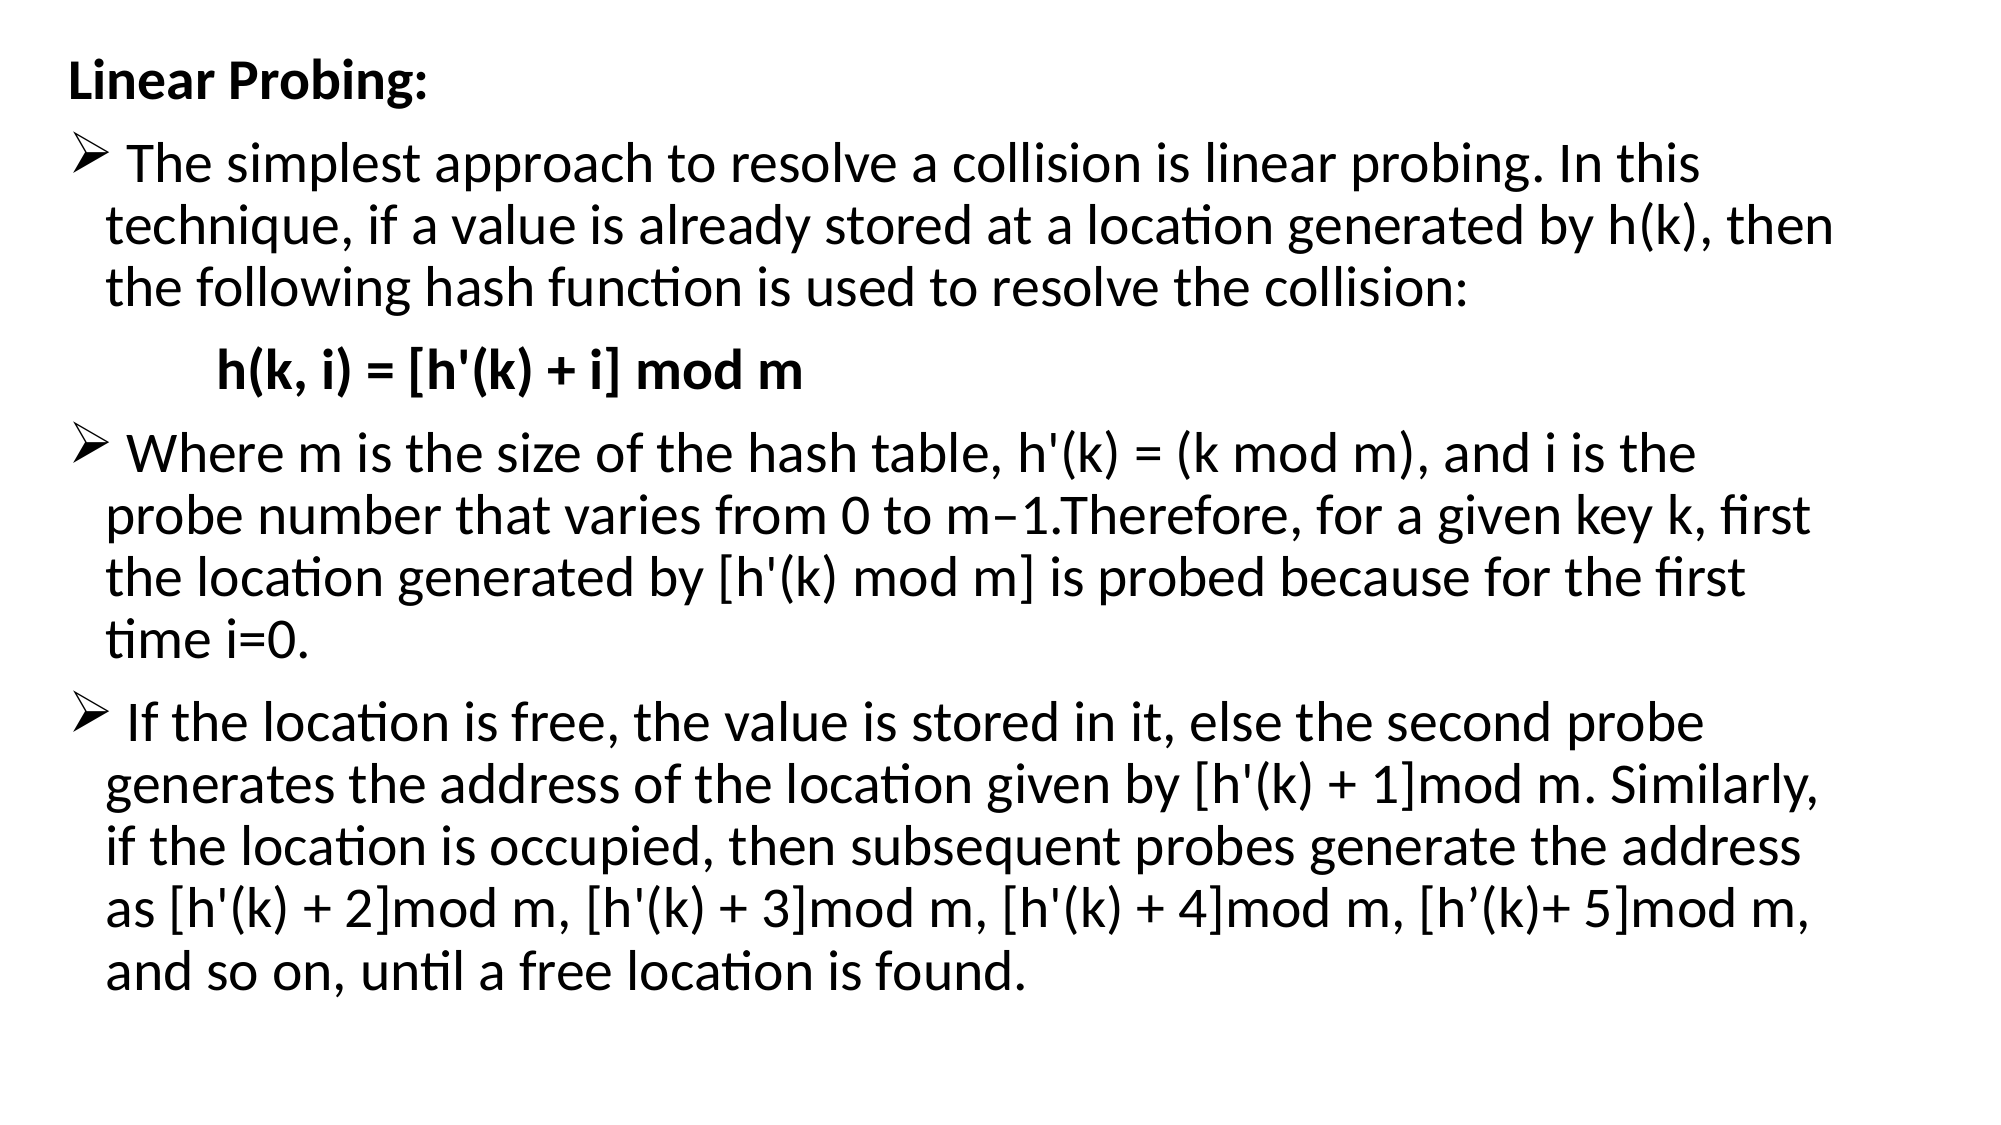

Linear Probing:
 The simplest approach to resolve a collision is linear probing. In this technique, if a value is already stored at a location generated by h(k), then the following hash function is used to resolve the collision:
			h(k, i) = [h'(k) + i] mod m
 Where m is the size of the hash table, h'(k) = (k mod m), and i is the probe number that varies from 0 to m–1.Therefore, for a given key k, first the location generated by [h'(k) mod m] is probed because for the first time i=0.
 If the location is free, the value is stored in it, else the second probe generates the address of the location given by [h'(k) + 1]mod m. Similarly, if the location is occupied, then subsequent probes generate the address as [h'(k) + 2]mod m, [h'(k) + 3]mod m, [h'(k) + 4]mod m, [h’(k)+ 5]mod m, and so on, until a free location is found.